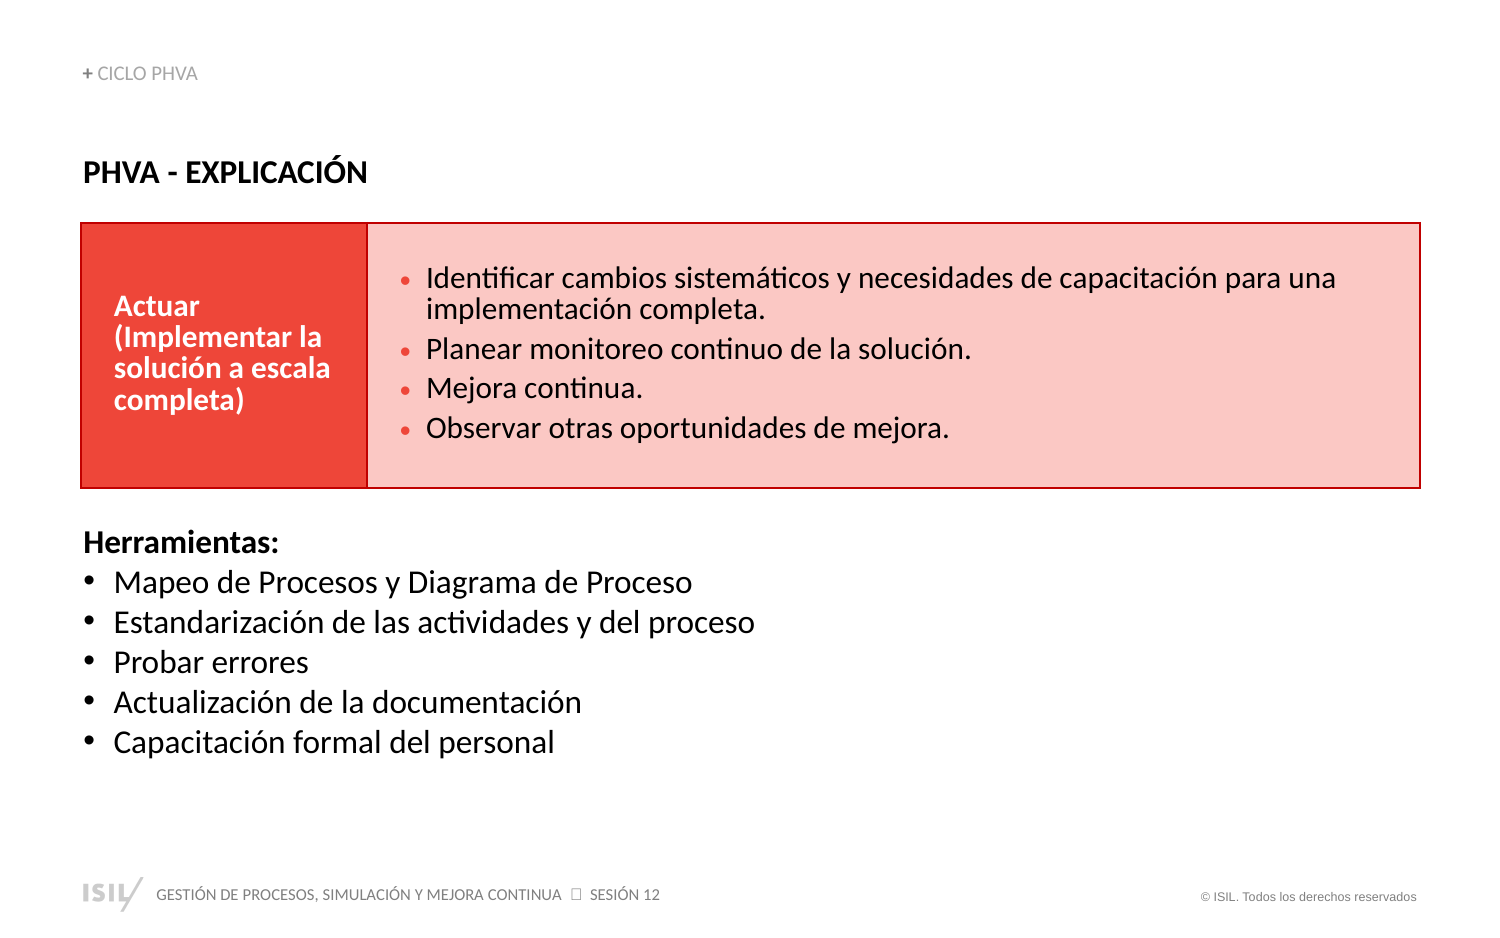

+ CICLO PHVA
PHVA - EXPLICACIÓN
| Actuar (Implementar la solución a escala completa) | Identificar cambios sistemáticos y necesidades de capacitación para una implementación completa. Planear monitoreo continuo de la solución. Mejora continua. Observar otras oportunidades de mejora. |
| --- | --- |
Herramientas:
Mapeo de Procesos y Diagrama de Proceso
Estandarización de las actividades y del proceso
Probar errores
Actualización de la documentación
Capacitación formal del personal